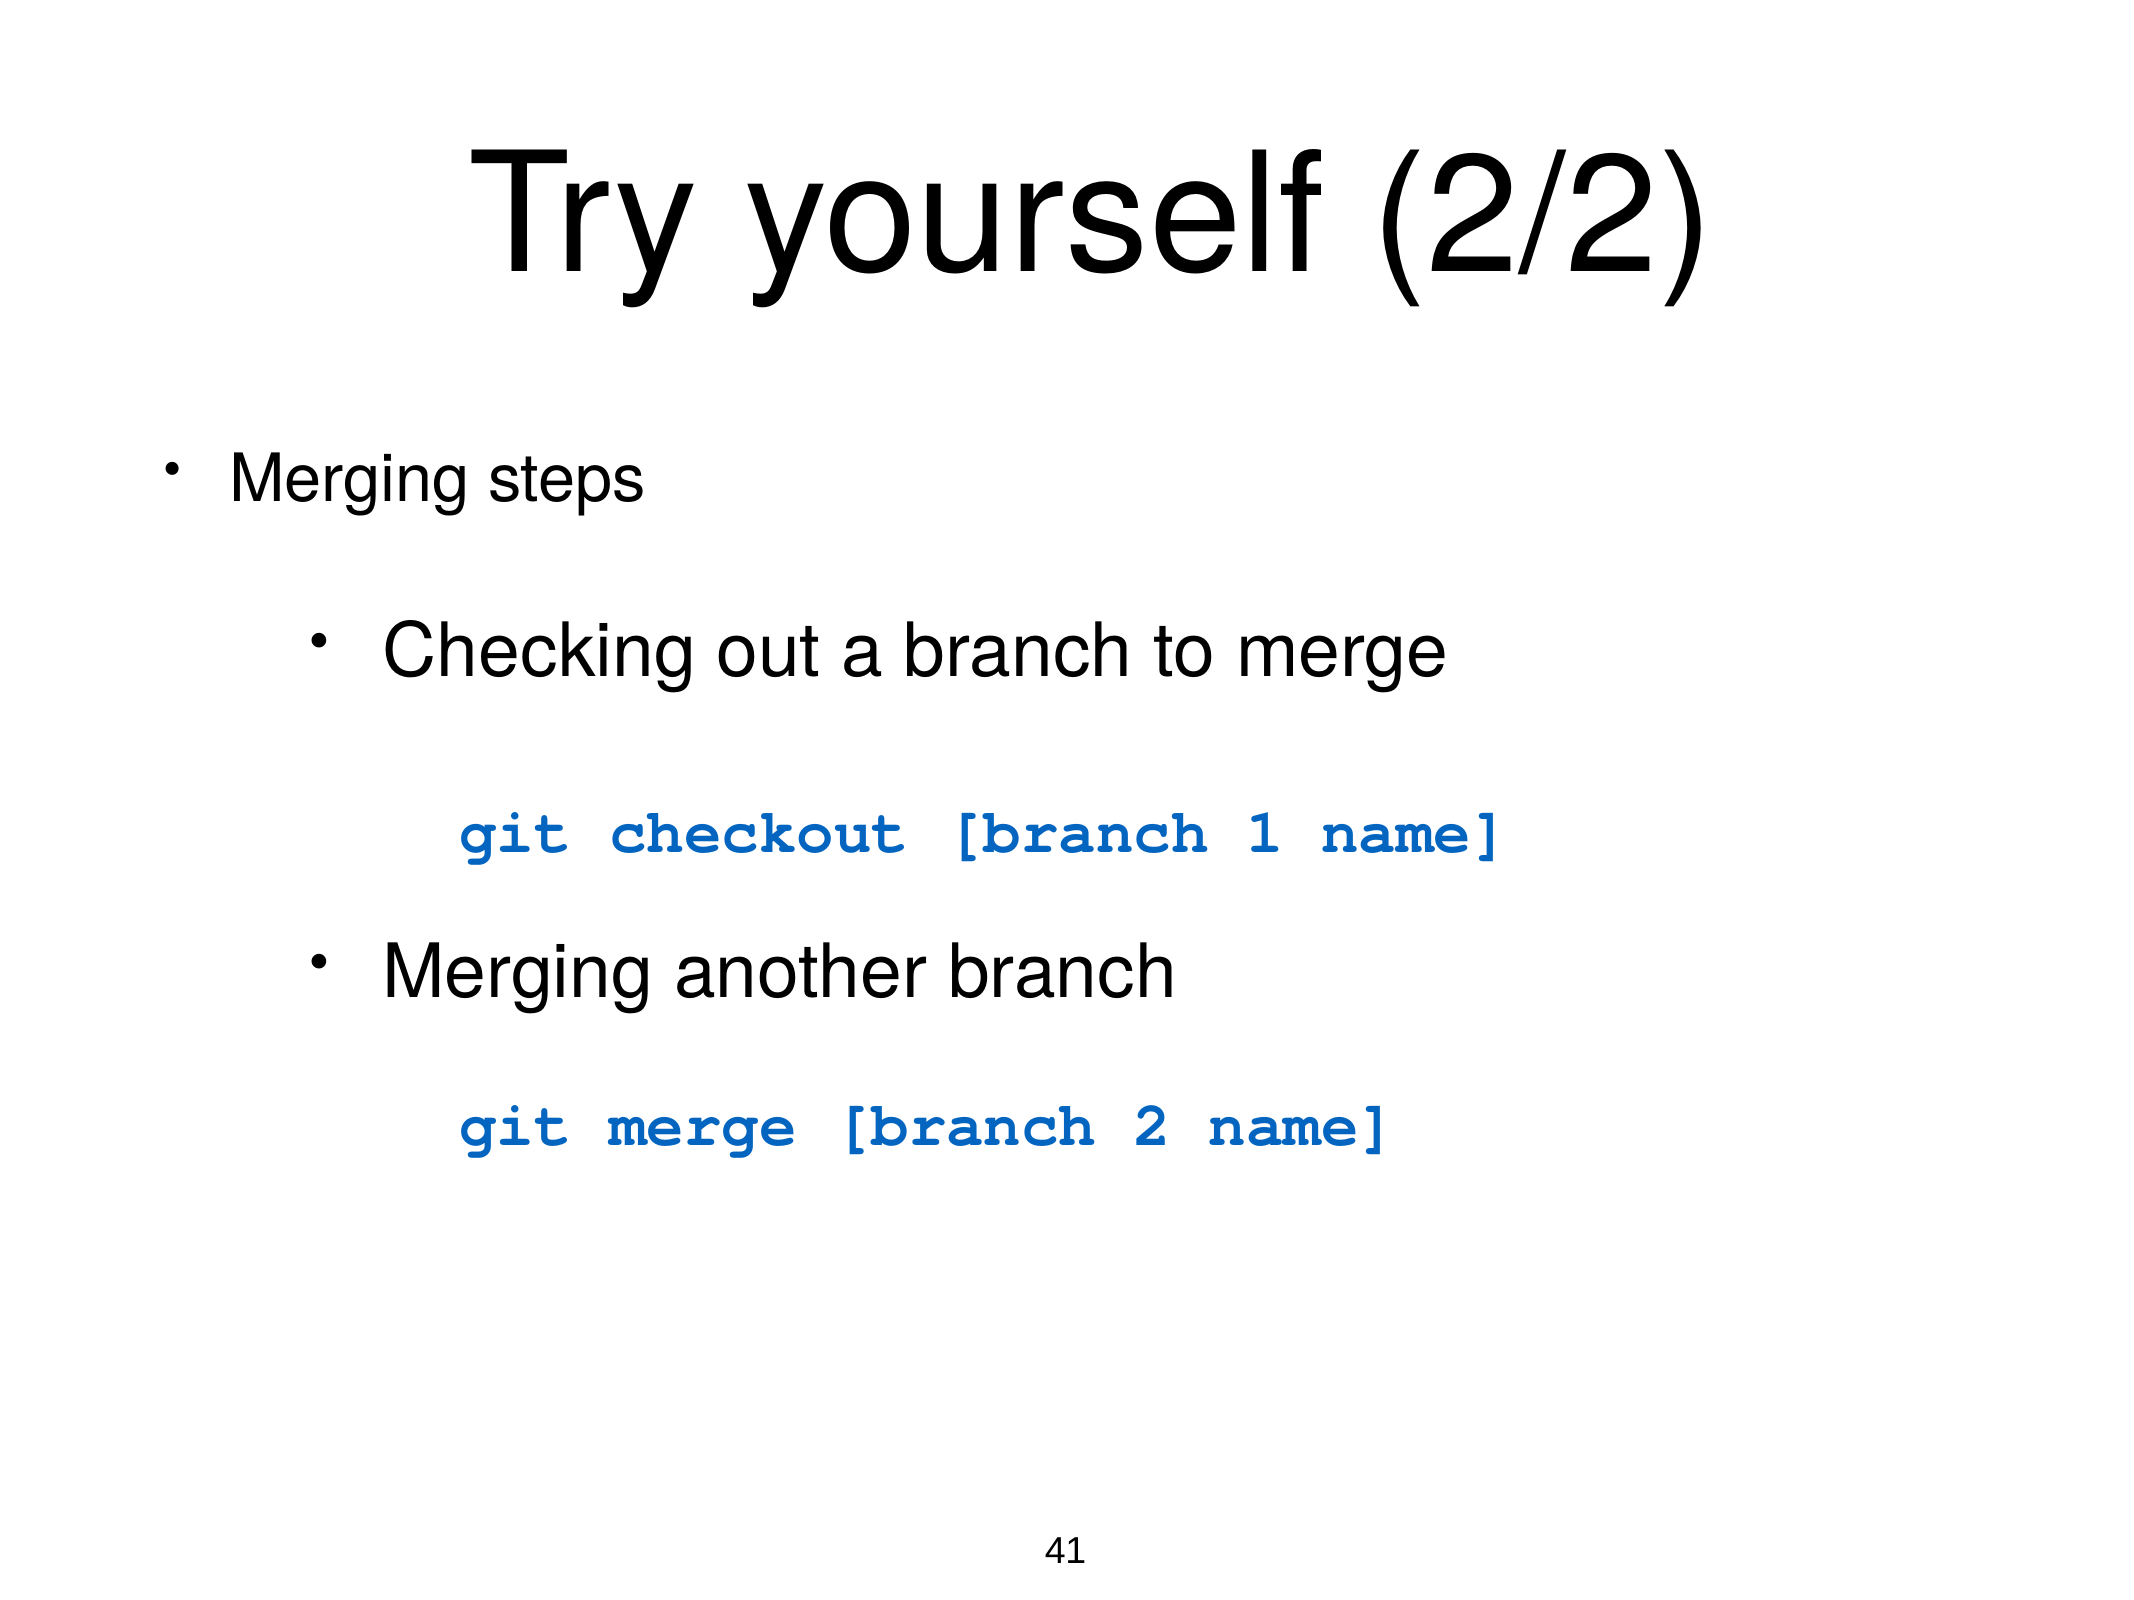

Try yourself (2/2)
Merging steps
Checking out a branch to merge

Merging another branch
git checkout [branch 1 name]
git merge [branch 2 name]
41